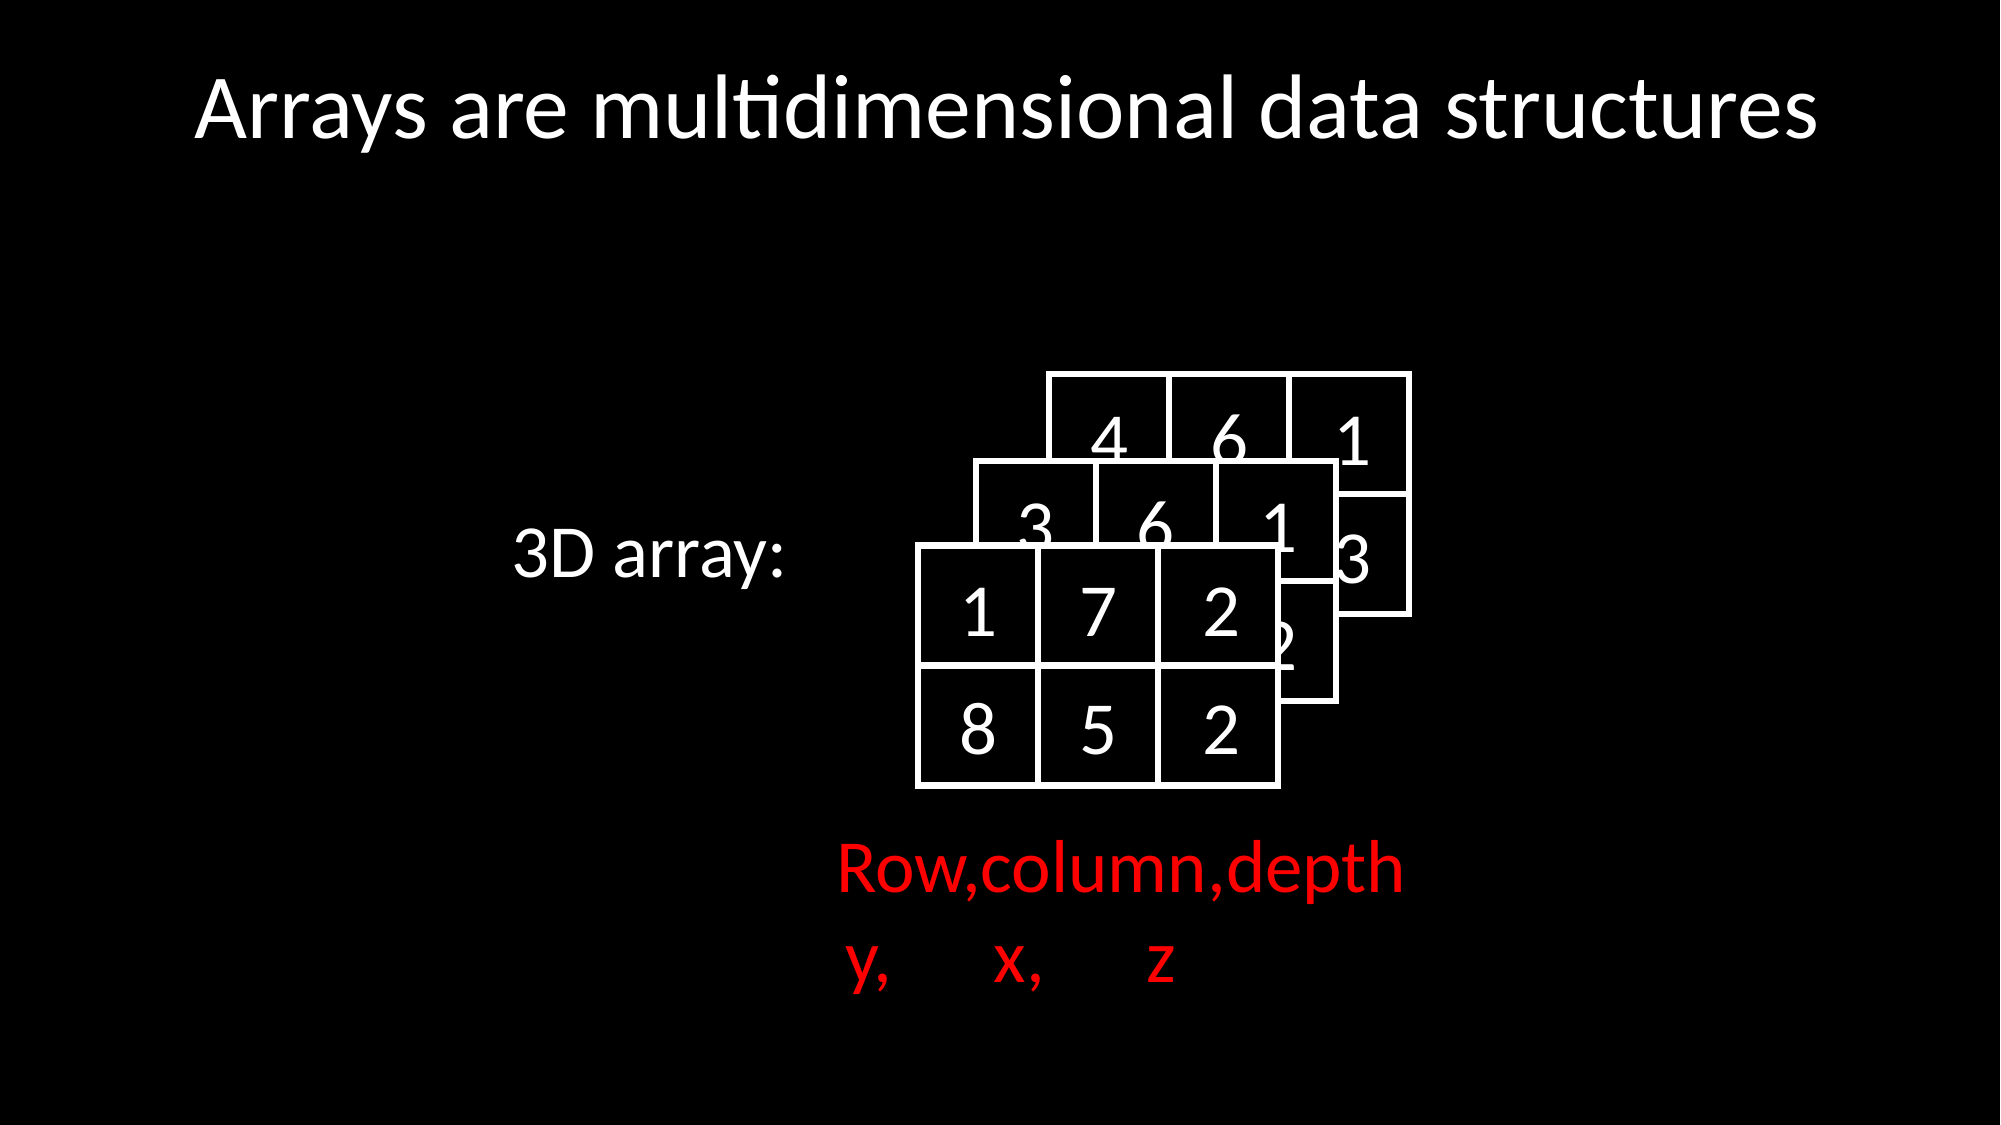

# Arrays are multidimensional data structures

4
6
1
8
9
3

3
6
1
8
5
2
3D array:

1
7
2
8
5
2
Row,column,depth
y,      x,      z